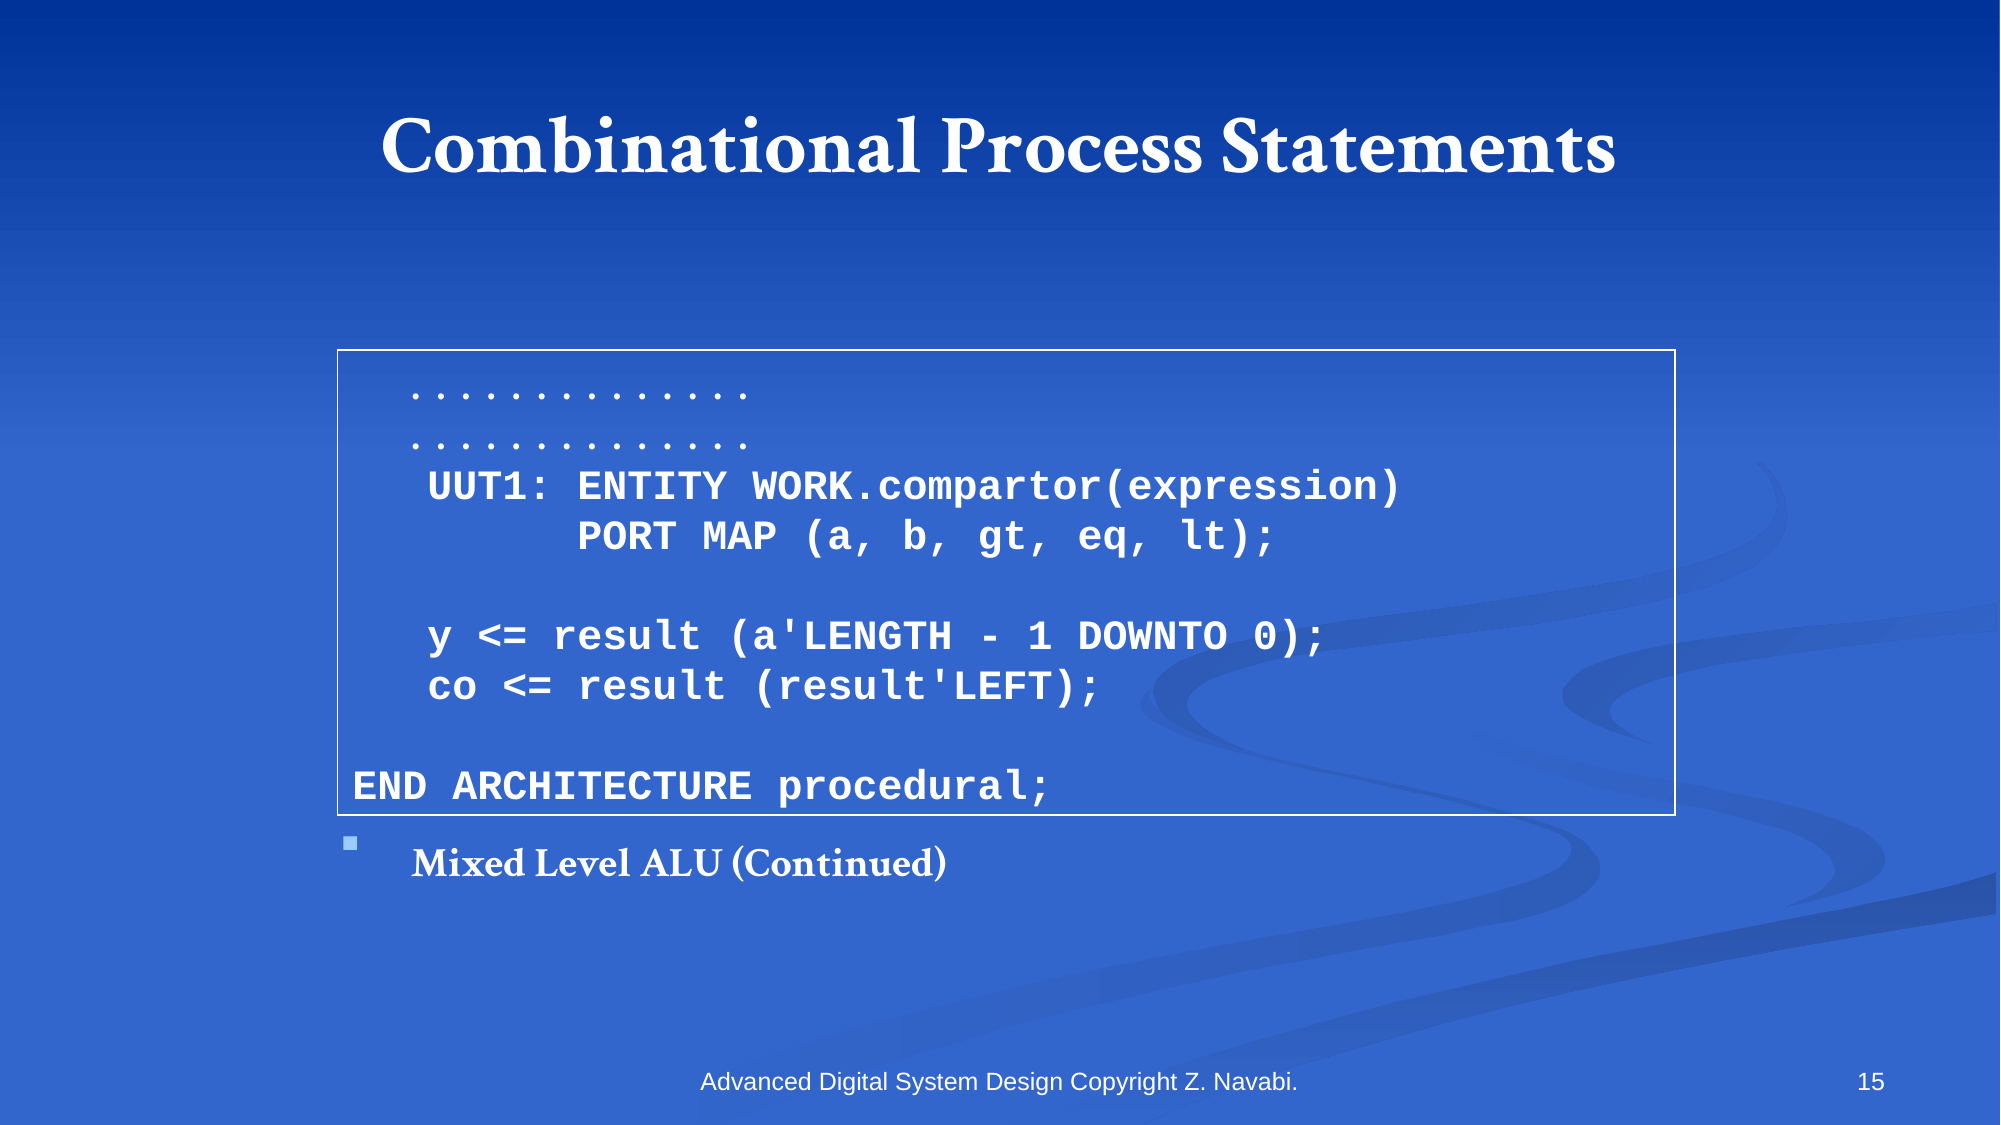

# Combinational Process Statements
       .  .  .  .  .  .  .  .  .  .  .  .  .  .
       .  .  .  .  .  .  .  .  .  .  .  .  .  .
   UUT1: ENTITY WORK.compartor(expression)
         PORT MAP (a, b, gt, eq, lt);

   y <= result (a'LENGTH - 1 DOWNTO 0);
   co <= result (result'LEFT);

END ARCHITECTURE procedural;
 Mixed Level ALU (Continued)
Advanced Digital System Design Copyright Z. Navabi.
15